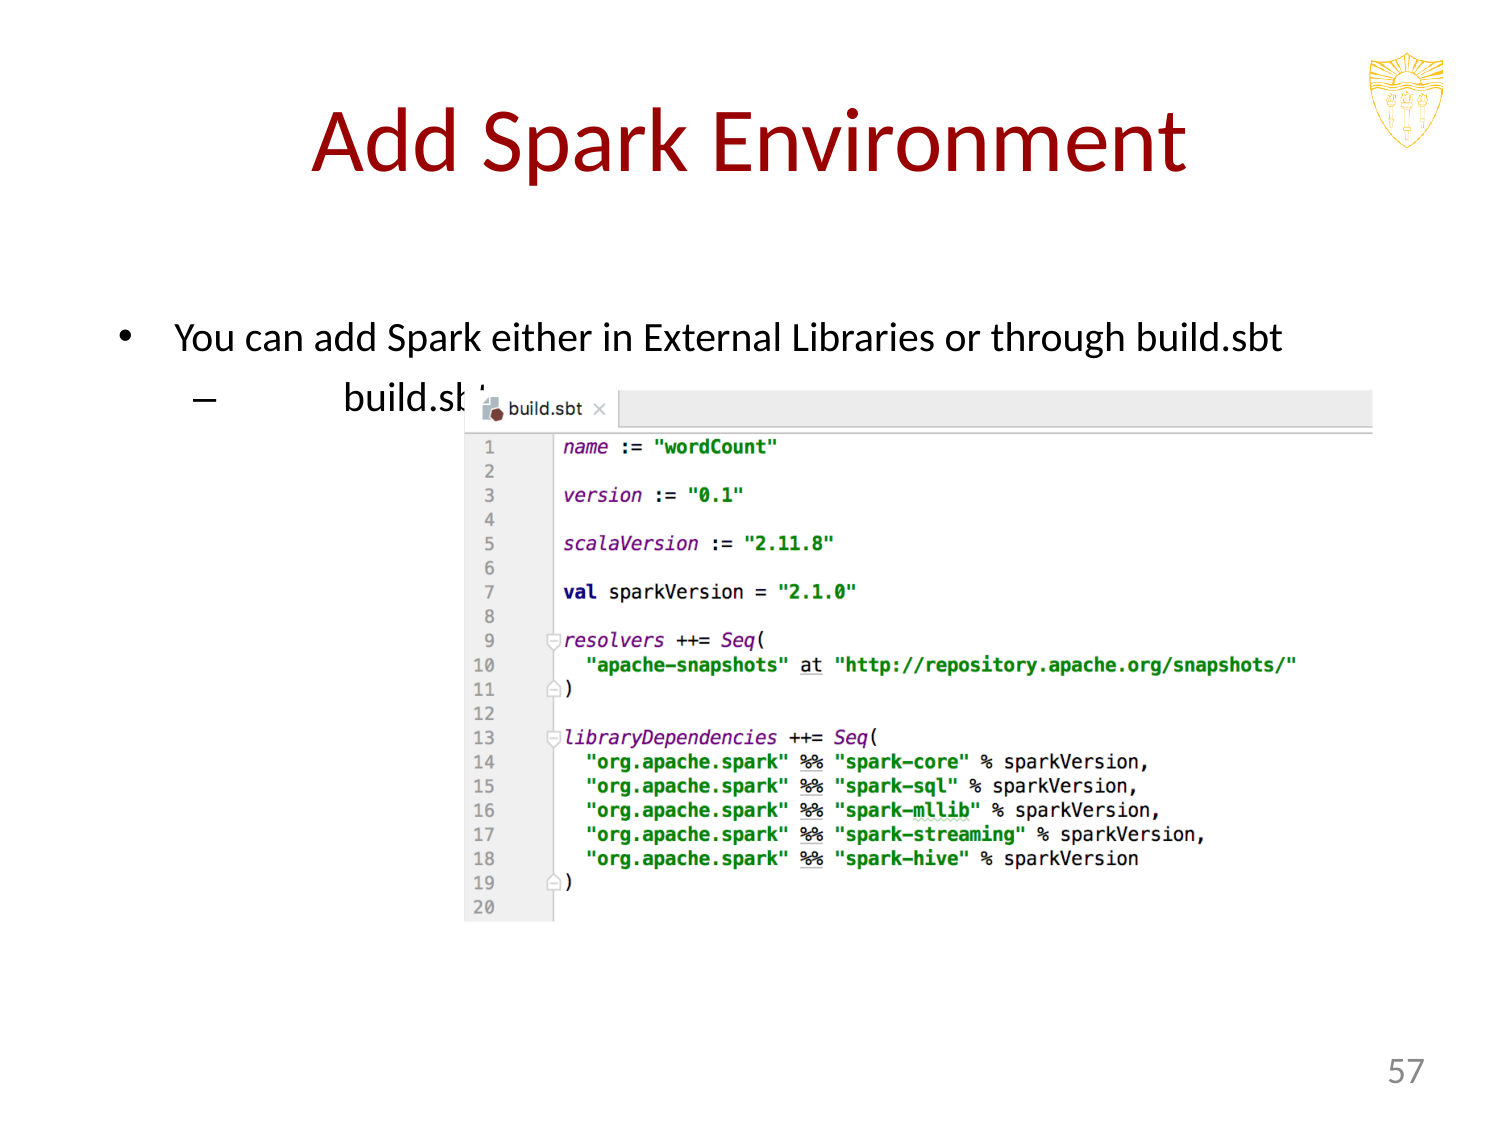

# Add Spark Environment
You can add Spark either in External Libraries or through build.sbt
–	build.sbt

57